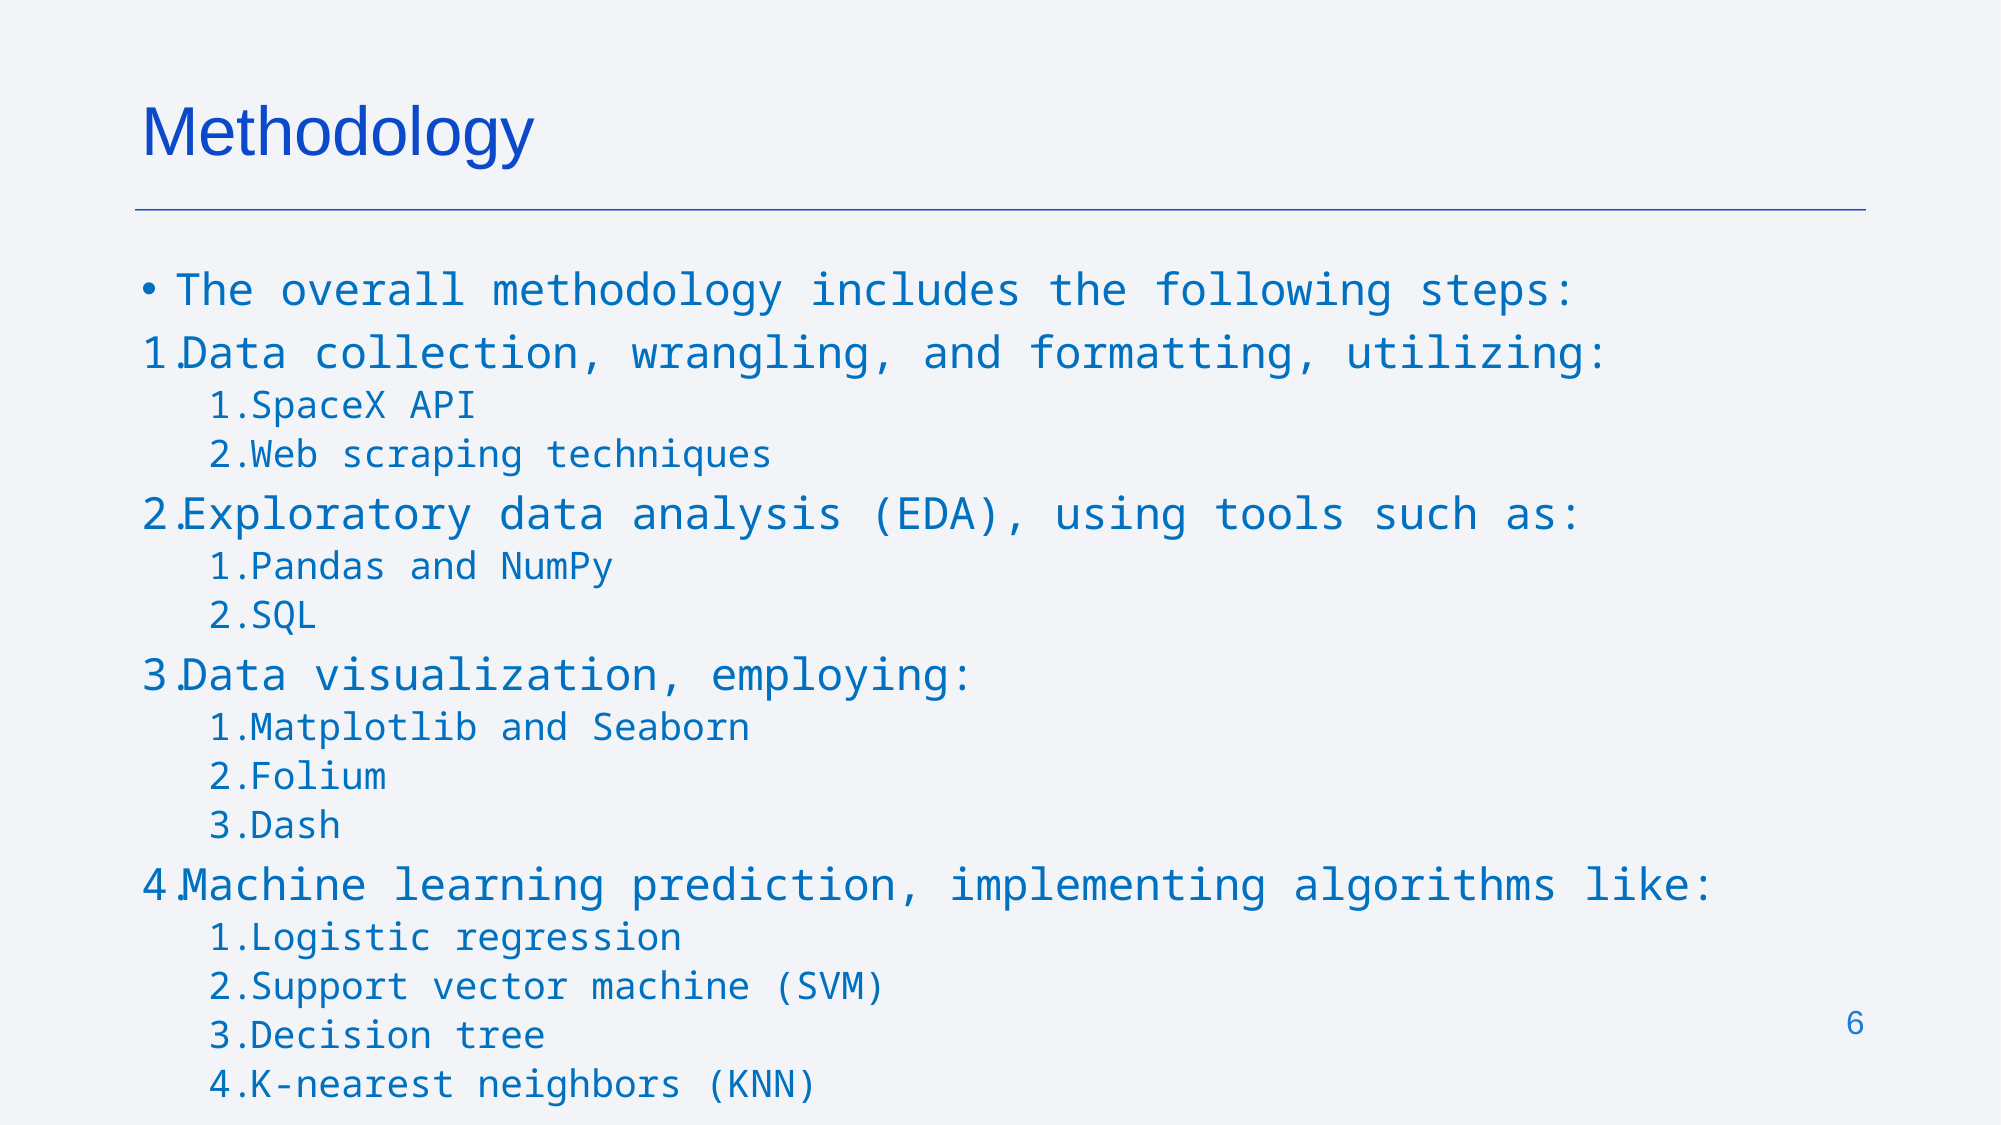

Methodology
The overall methodology includes the following steps:
Data collection, wrangling, and formatting, utilizing:
SpaceX API
Web scraping techniques
Exploratory data analysis (EDA), using tools such as:
Pandas and NumPy
SQL
Data visualization, employing:
Matplotlib and Seaborn
Folium
Dash
Machine learning prediction, implementing algorithms like:
Logistic regression
Support vector machine (SVM)
Decision tree
K-nearest neighbors (KNN)
6